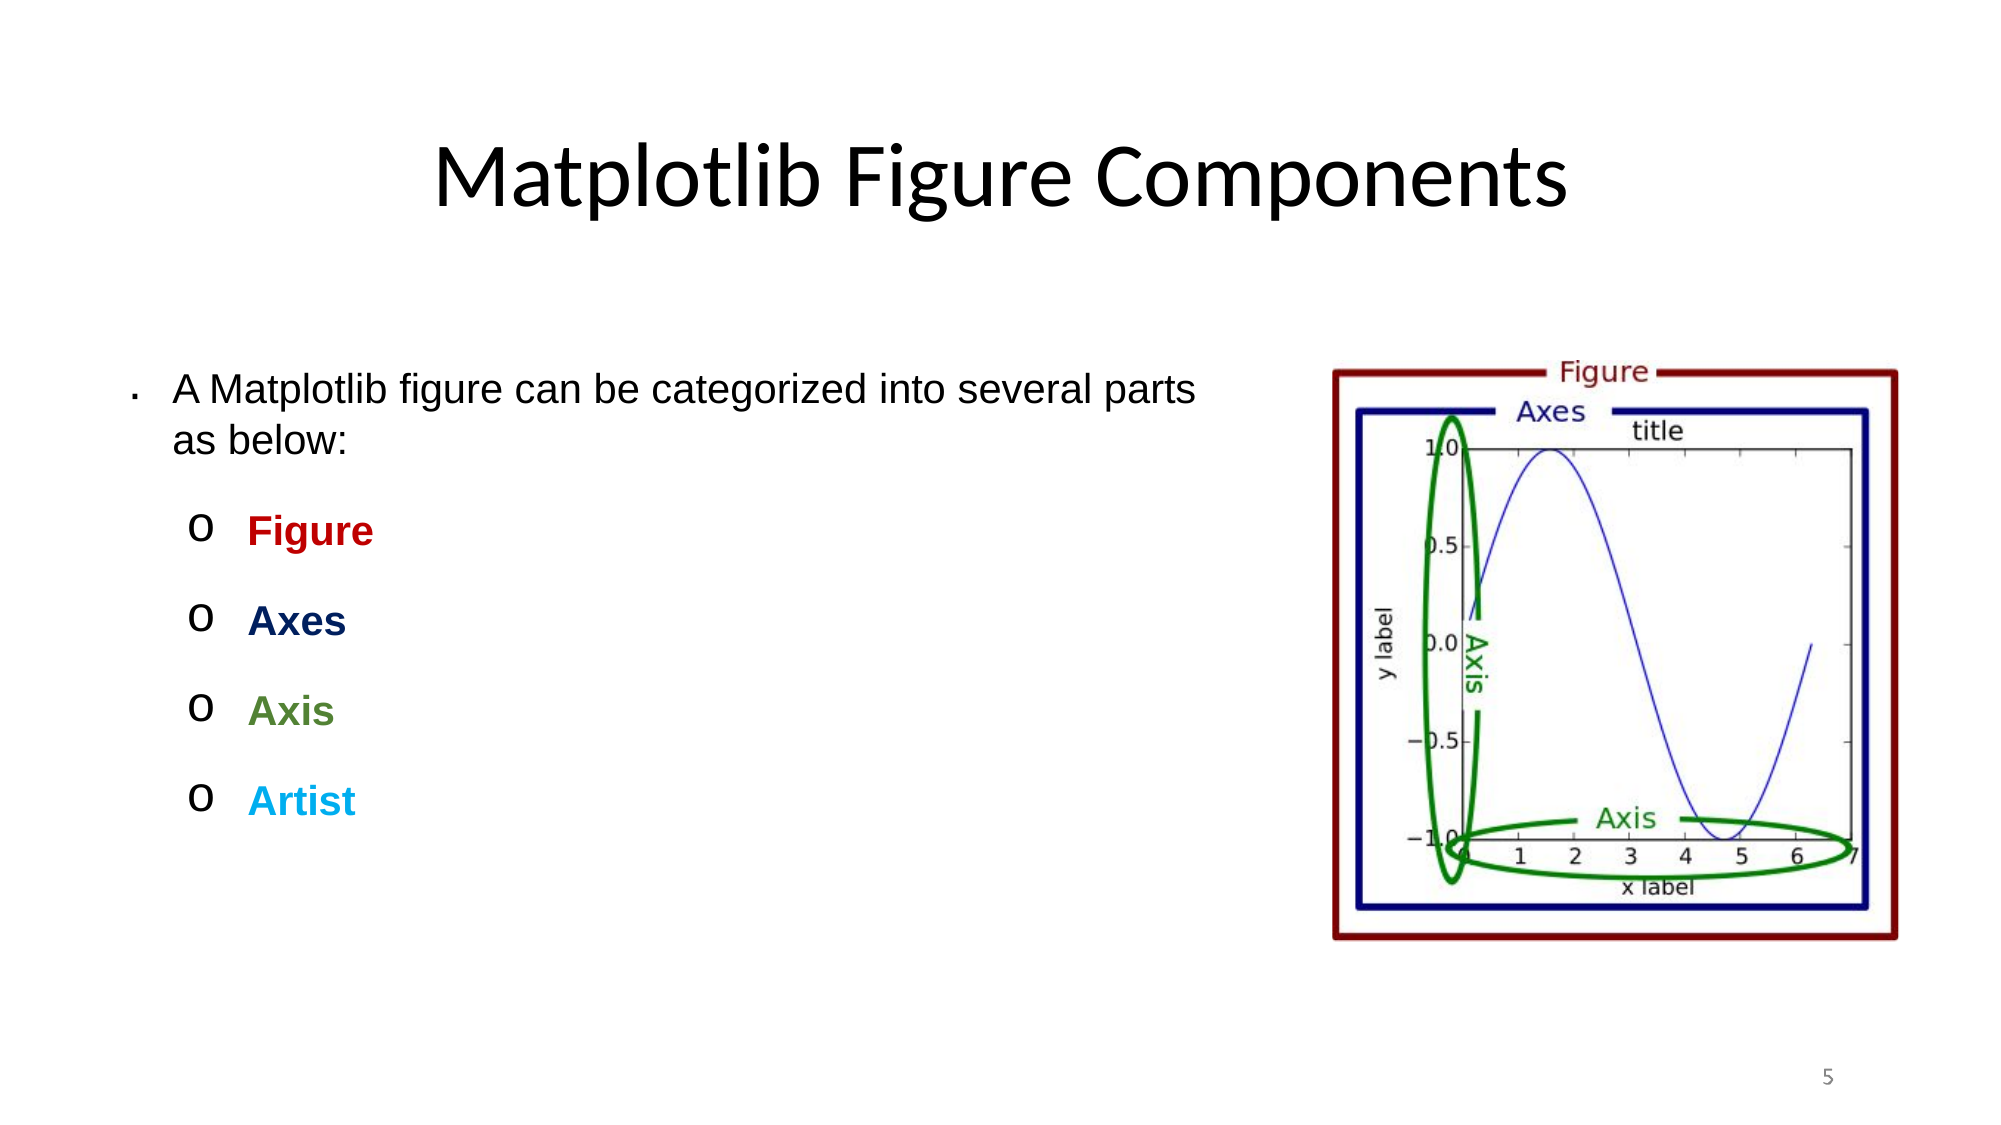

# Matplotlib Figure Components
A Matplotlib figure can be categorized into several parts as below:
Figure
Axes
Axis
Artist